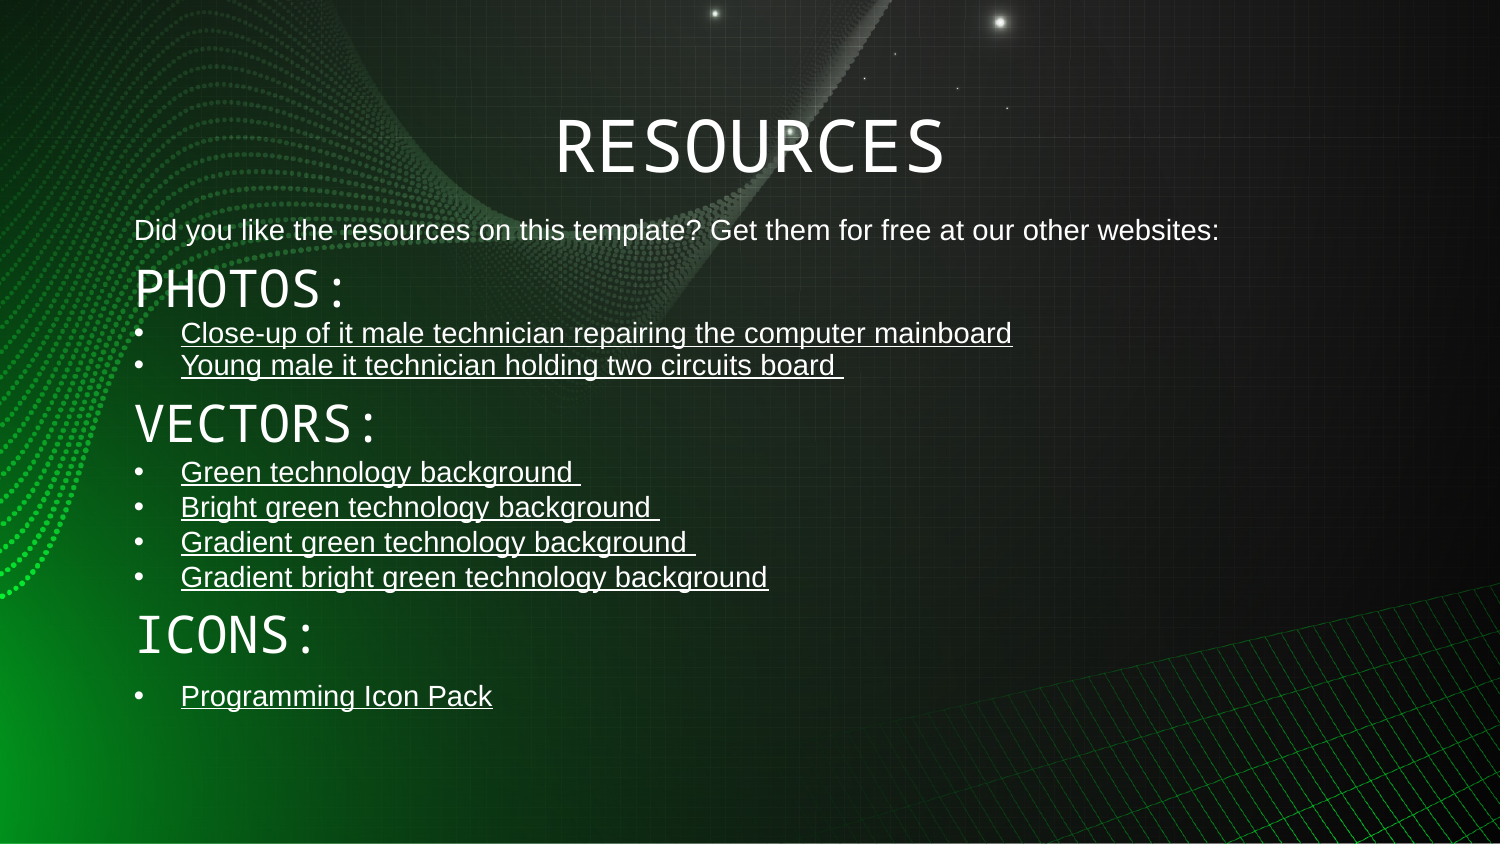

# RESOURCES
Did you like the resources on this template? Get them for free at our other websites:
PHOTOS:
Close-up of it male technician repairing the computer mainboard
Young male it technician holding two circuits board
VECTORS:
Green technology background
Bright green technology background
Gradient green technology background
Gradient bright green technology background
ICONS:
Programming Icon Pack